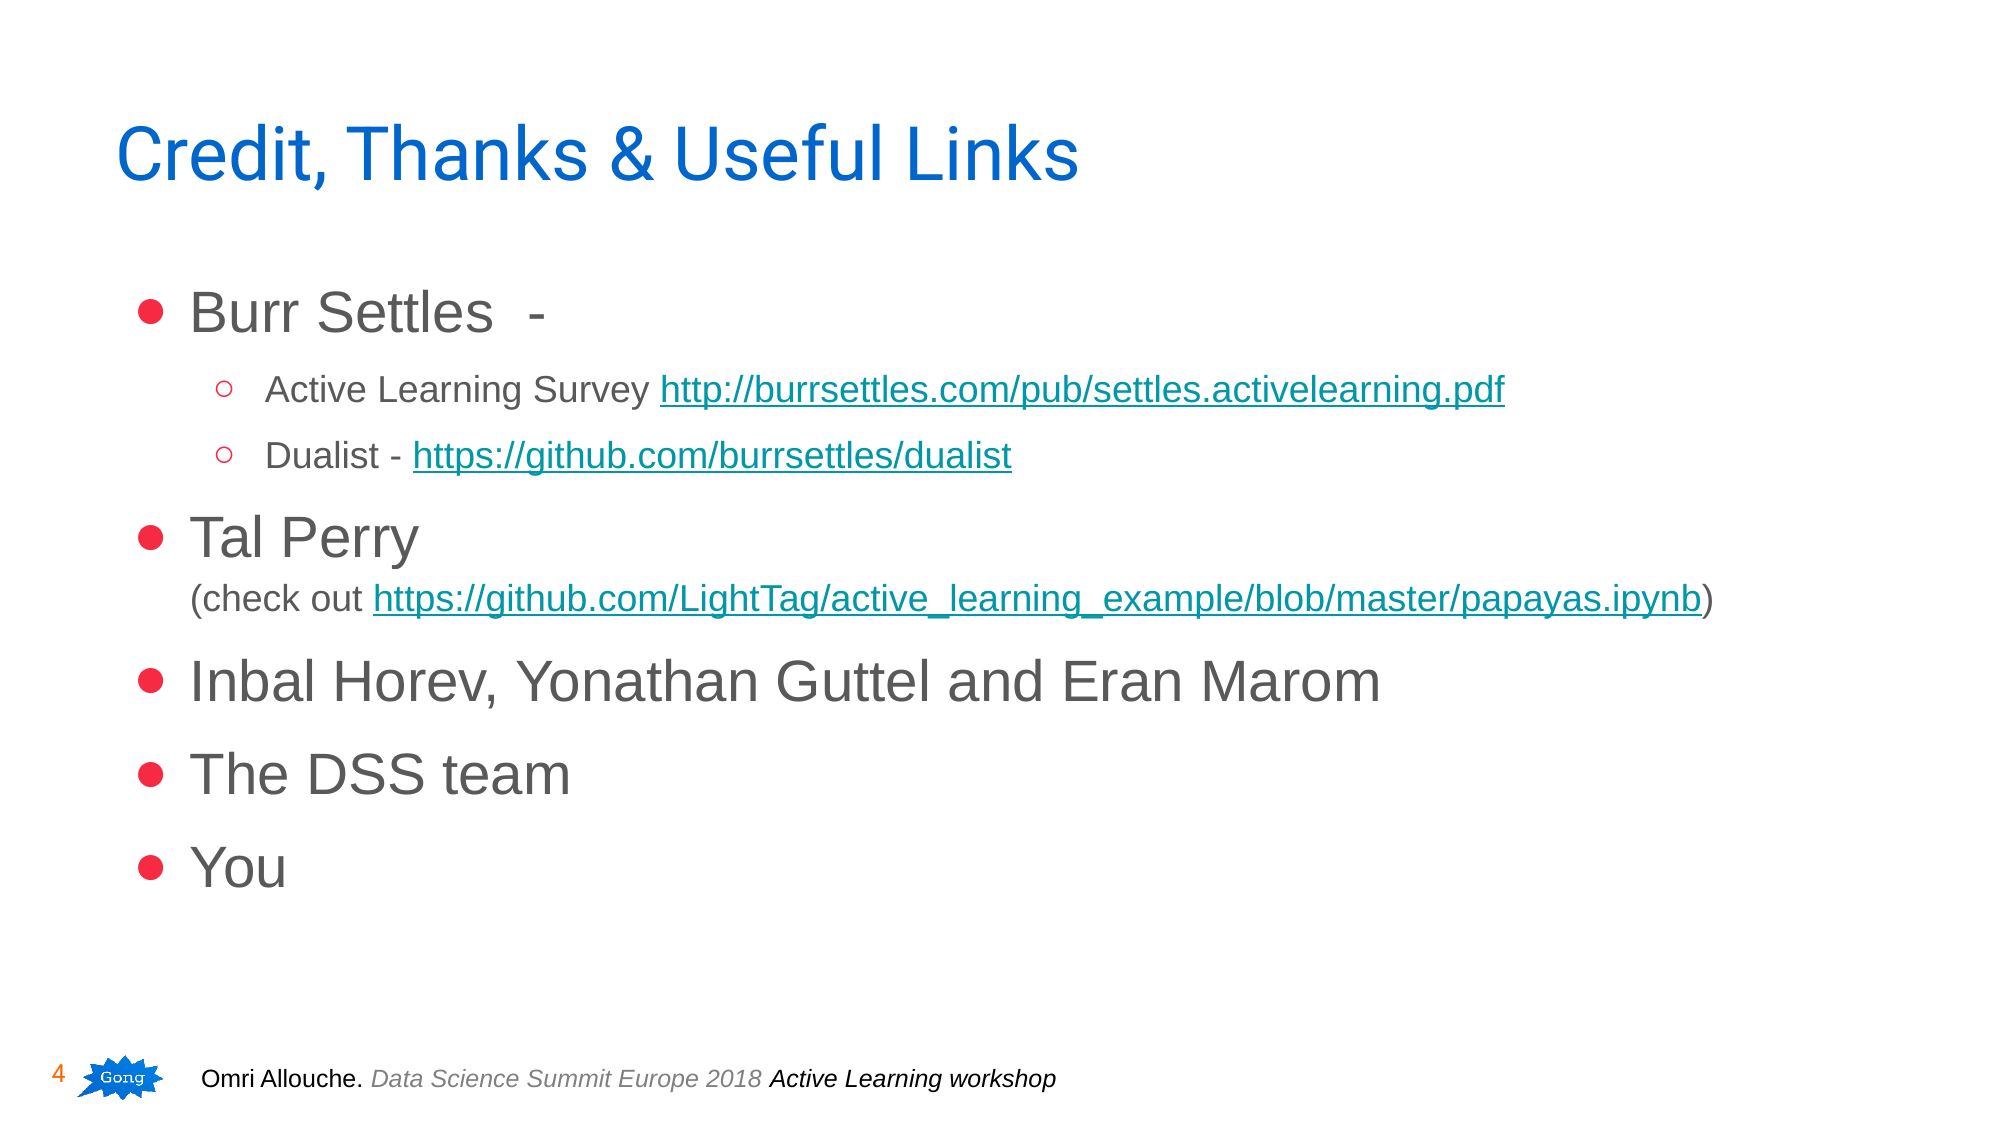

# Credit, Thanks & Useful Links
Burr Settles  -
Active Learning Survey http://burrsettles.com/pub/settles.activelearning.pdf
Dualist - https://github.com/burrsettles/dualist
Tal Perry
(check out https://github.com/LightTag/active_learning_example/blob/master/papayas.ipynb)
Inbal Horev, Yonathan Guttel and Eran Marom
The DSS team
You